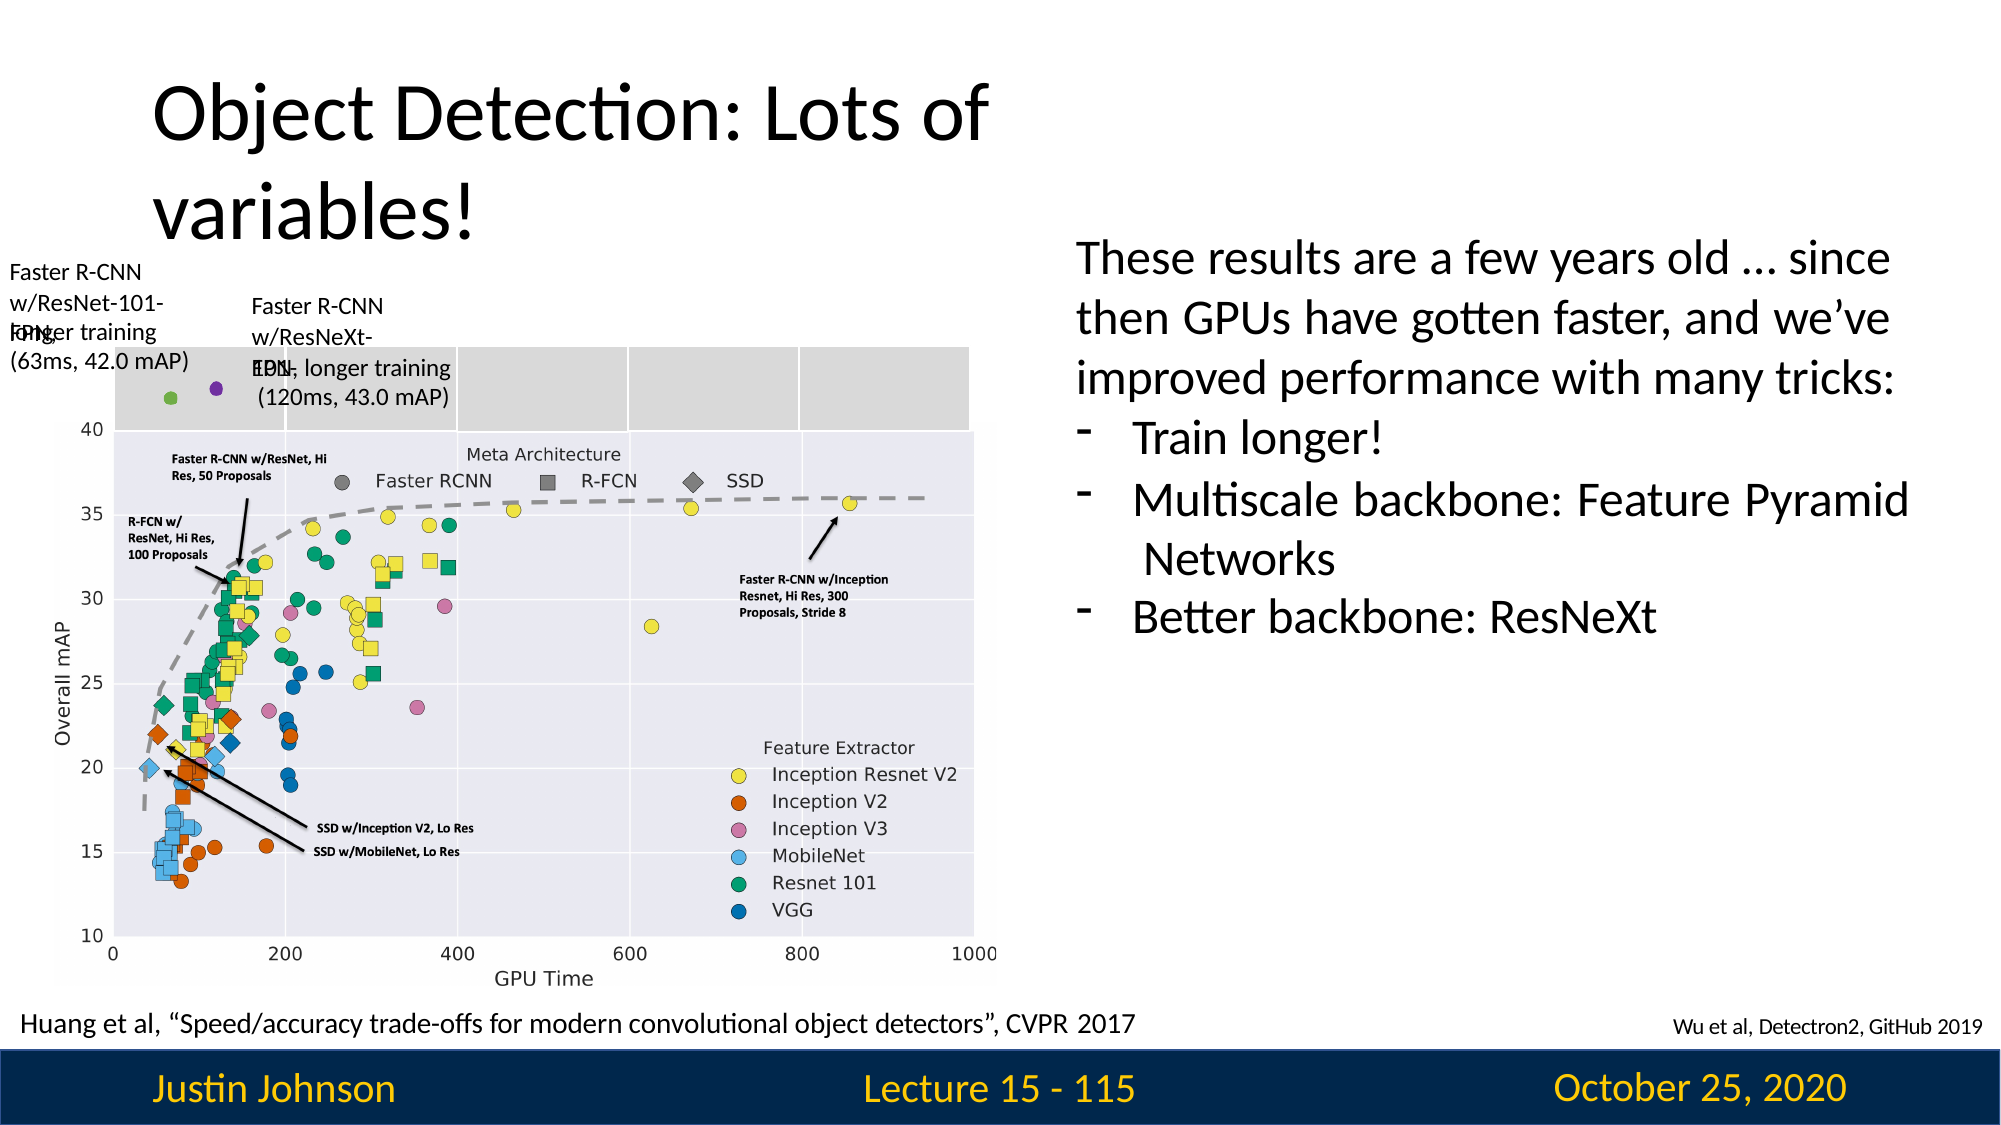

# Object Detection: Lots of variables!
These results are a few years old … since  then GPUs have gotten faster, and we’ve  improved performance with many tricks:
Train longer!
Multiscale backbone: Feature Pyramid  Networks
Better backbone: ResNeXt
Faster R-CNN  w/ResNet-101-FPN,
Faster R-CNN  w/ResNeXt-101-
longer training
(63ms, 42.0 mAP)

FPN, longer training  (120ms, 43.0 mAP)

Huang et al, “Speed/accuracy trade-offs for modern convolutional object detectors”, CVPR 2017
Wu et al, Detectron2, GitHub 2019
October 25, 2020
Justin Johnson
Lecture 15 - 115